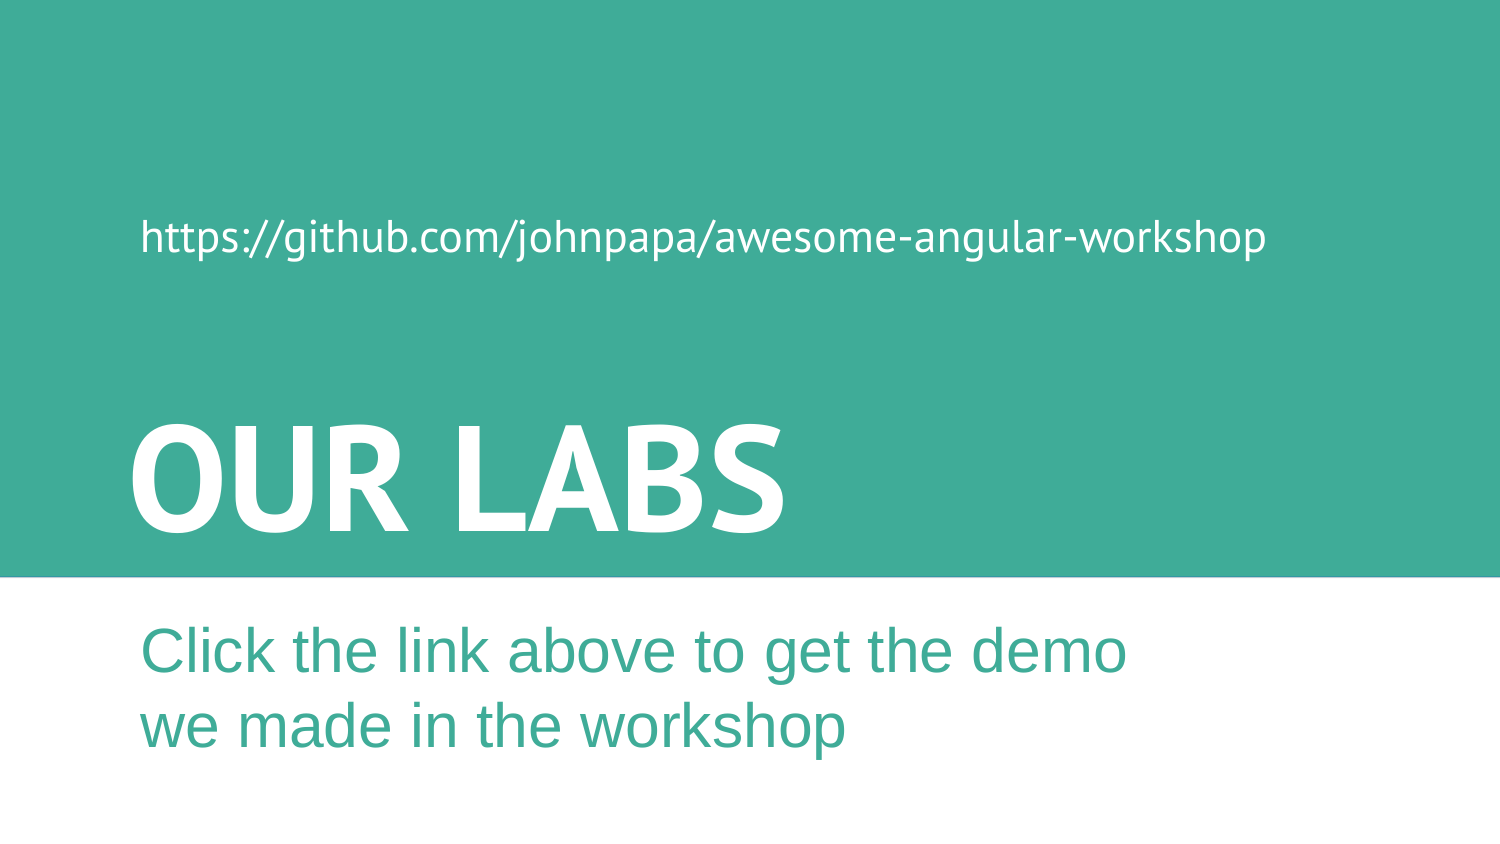

https://github.com/johnpapa/awesome-angular-workshop
# OUR LABS
Click the link above to get the demo we made in the workshop